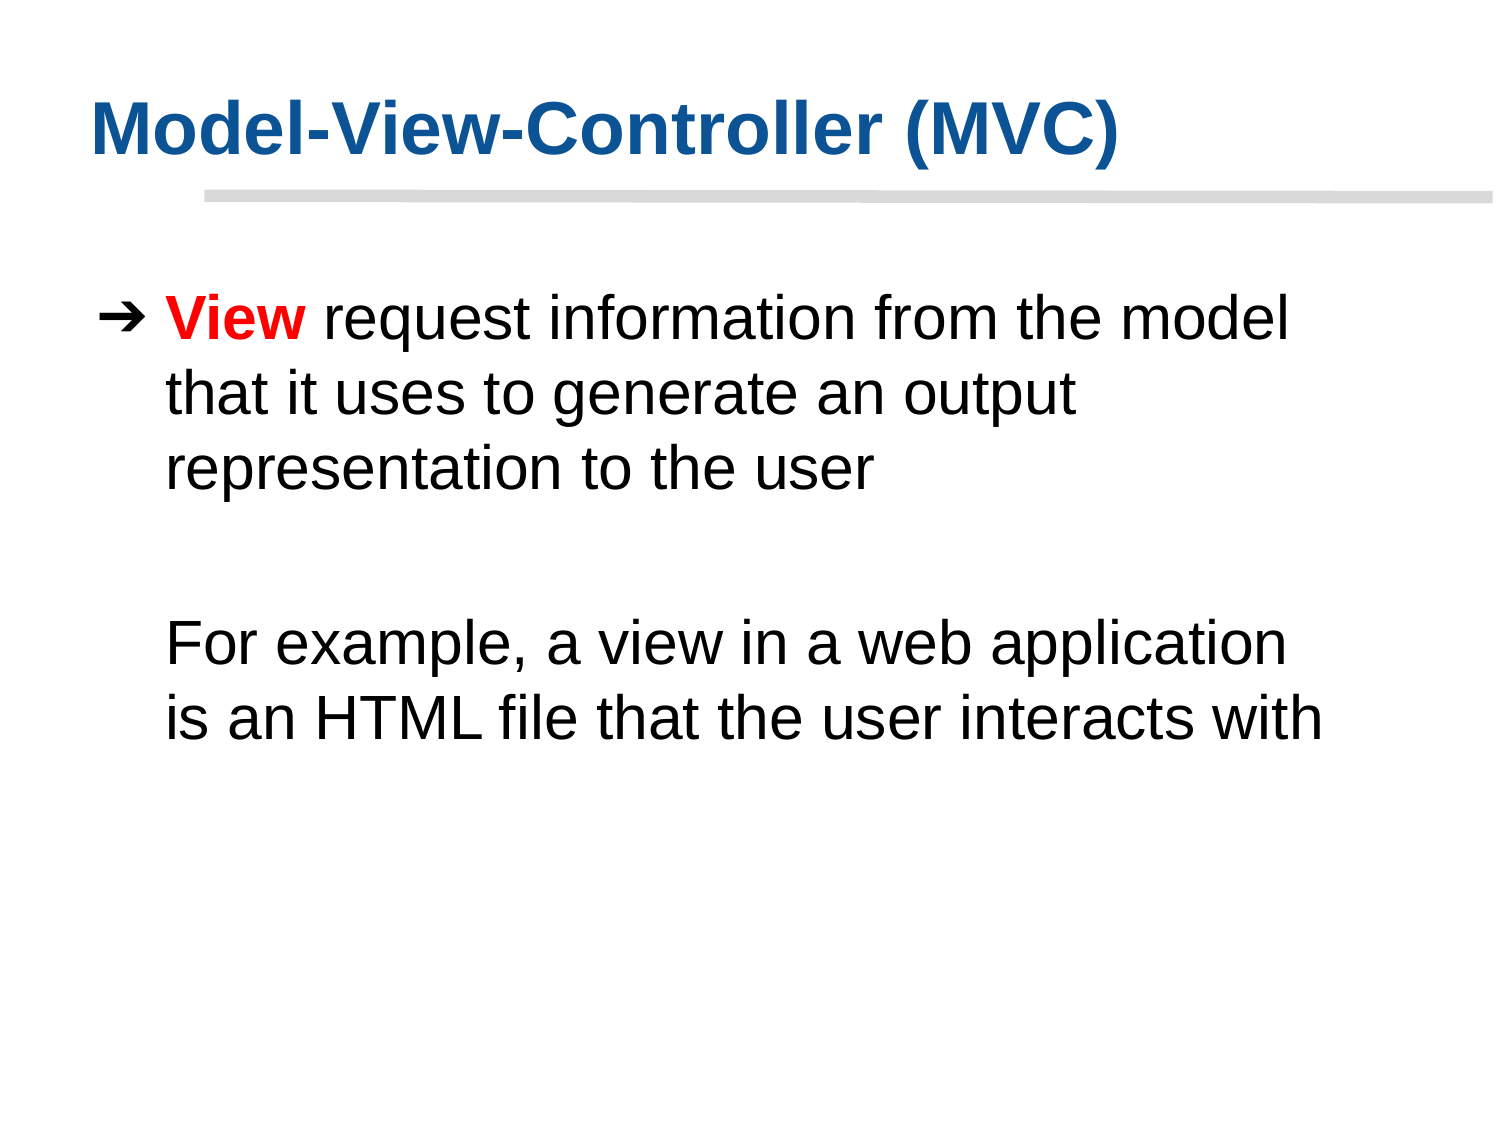

# Model-View-Controller (MVC)
View request information from the model that it uses to generate an output representation to the user

For example, a view in a web application is an HTML file that the user interacts with